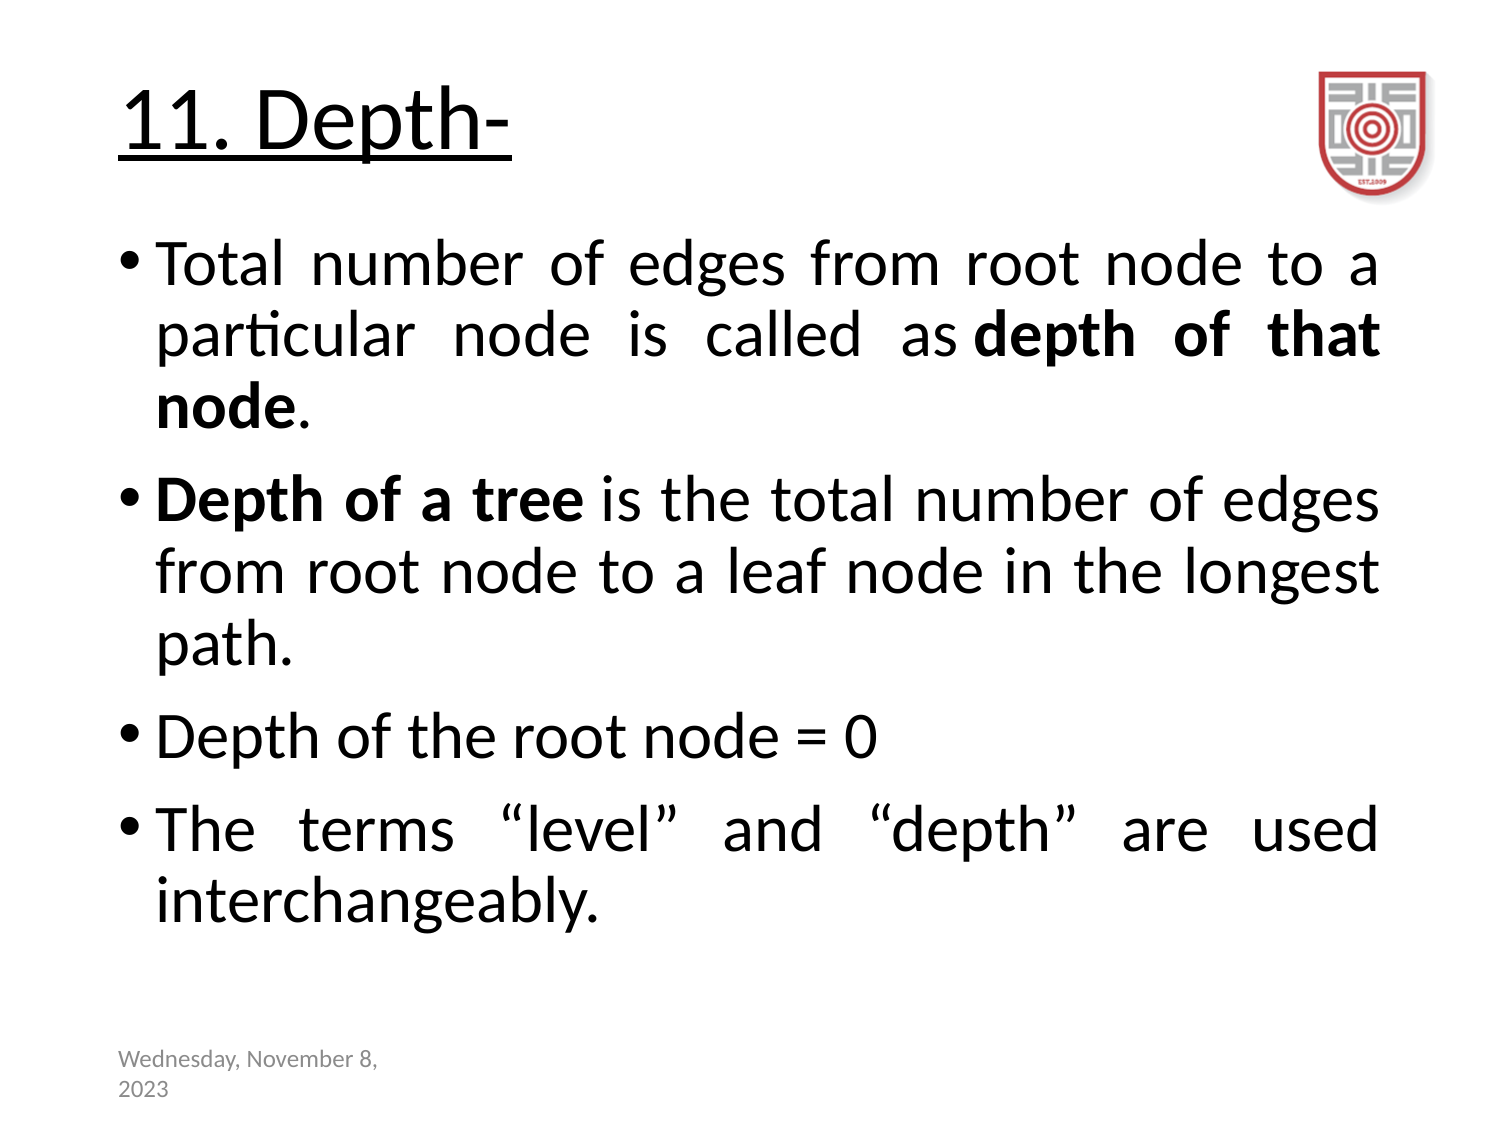

# 11. Depth-
Total number of edges from root node to a particular node is called as depth of that node.
Depth of a tree is the total number of edges from root node to a leaf node in the longest path.
Depth of the root node = 0
The terms “level” and “depth” are used interchangeably.

Wednesday, November 8, 2023